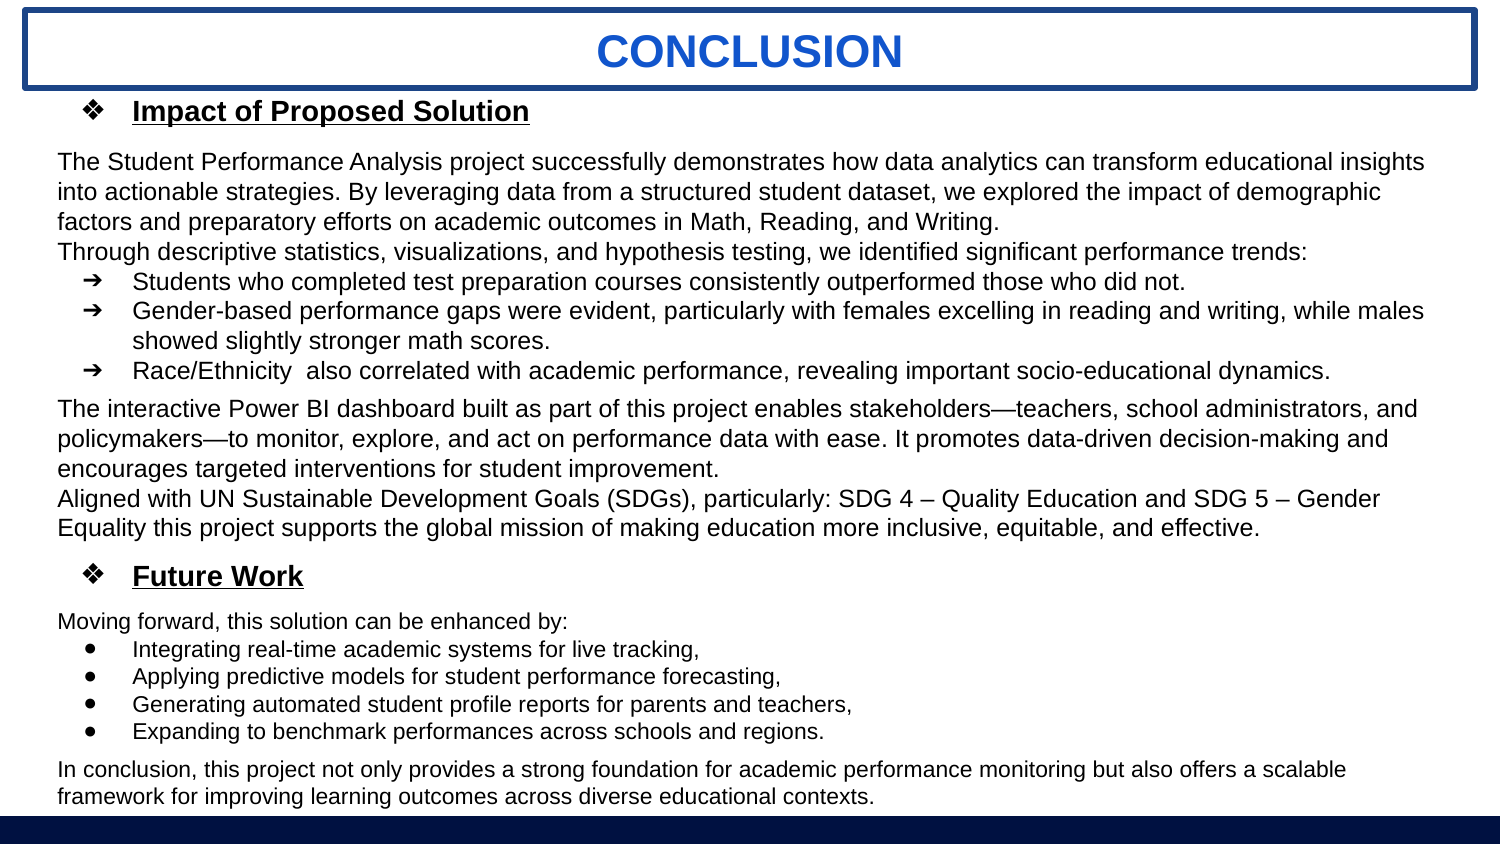

CONCLUSION
Impact of Proposed Solution

The Student Performance Analysis project successfully demonstrates how data analytics can transform educational insights into actionable strategies. By leveraging data from a structured student dataset, we explored the impact of demographic factors and preparatory efforts on academic outcomes in Math, Reading, and Writing.
Through descriptive statistics, visualizations, and hypothesis testing, we identified significant performance trends:
Students who completed test preparation courses consistently outperformed those who did not.
Gender-based performance gaps were evident, particularly with females excelling in reading and writing, while males showed slightly stronger math scores.
Race/Ethnicity  also correlated with academic performance, revealing important socio-educational dynamics.
The interactive Power BI dashboard built as part of this project enables stakeholders—teachers, school administrators, and policymakers—to monitor, explore, and act on performance data with ease. It promotes data-driven decision-making and encourages targeted interventions for student improvement.
Aligned with UN Sustainable Development Goals (SDGs), particularly: SDG 4 – Quality Education and SDG 5 – Gender Equality this project supports the global mission of making education more inclusive, equitable, and effective.

Future Work

Moving forward, this solution can be enhanced by:
Integrating real-time academic systems for live tracking,
Applying predictive models for student performance forecasting,
Generating automated student profile reports for parents and teachers,
Expanding to benchmark performances across schools and regions.

In conclusion, this project not only provides a strong foundation for academic performance monitoring but also offers a scalable framework for improving learning outcomes across diverse educational contexts.